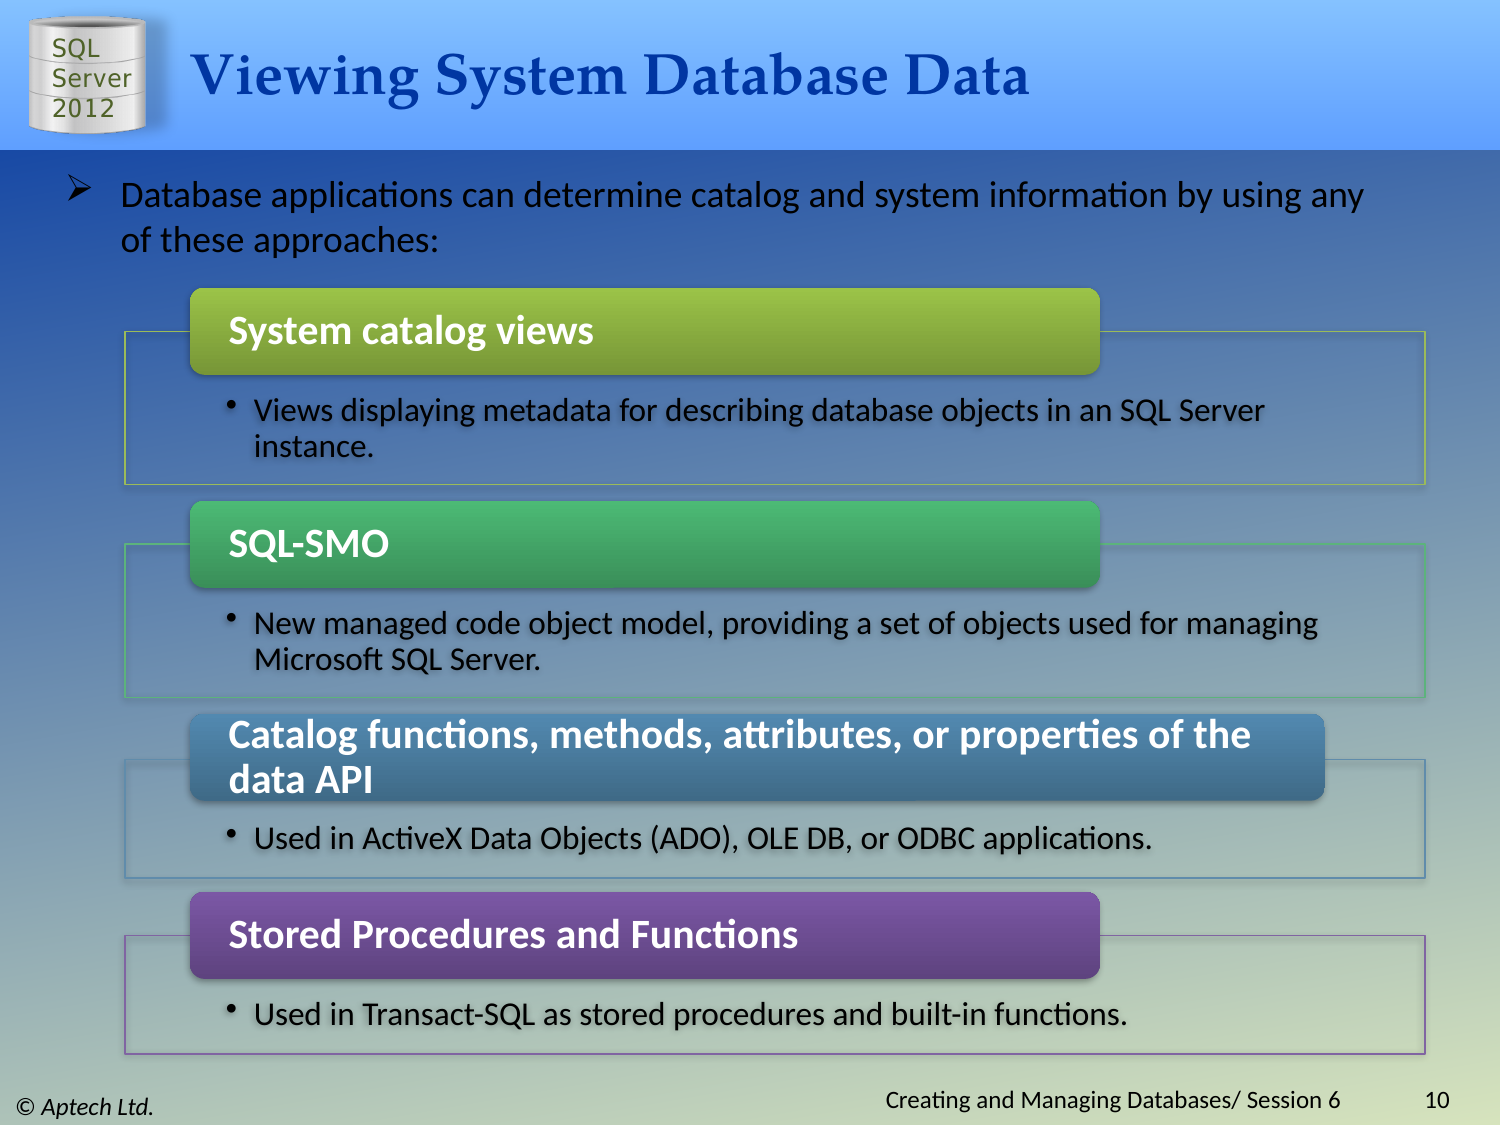

# Viewing System Database Data
Database applications can determine catalog and system information by using any of these approaches:
Views displaying metadata for describing database objects in an SQL Server instance.
System catalog views
New managed code object model, providing a set of objects used for managing Microsoft SQL Server.
SQL-SMO
Used in ActiveX Data Objects (ADO), OLE DB, or ODBC applications.
Catalog functions, methods, attributes, or properties of the data API
Used in Transact-SQL as stored procedures and built-in functions.
Stored Procedures and Functions
Creating and Managing Databases/ Session 6
10